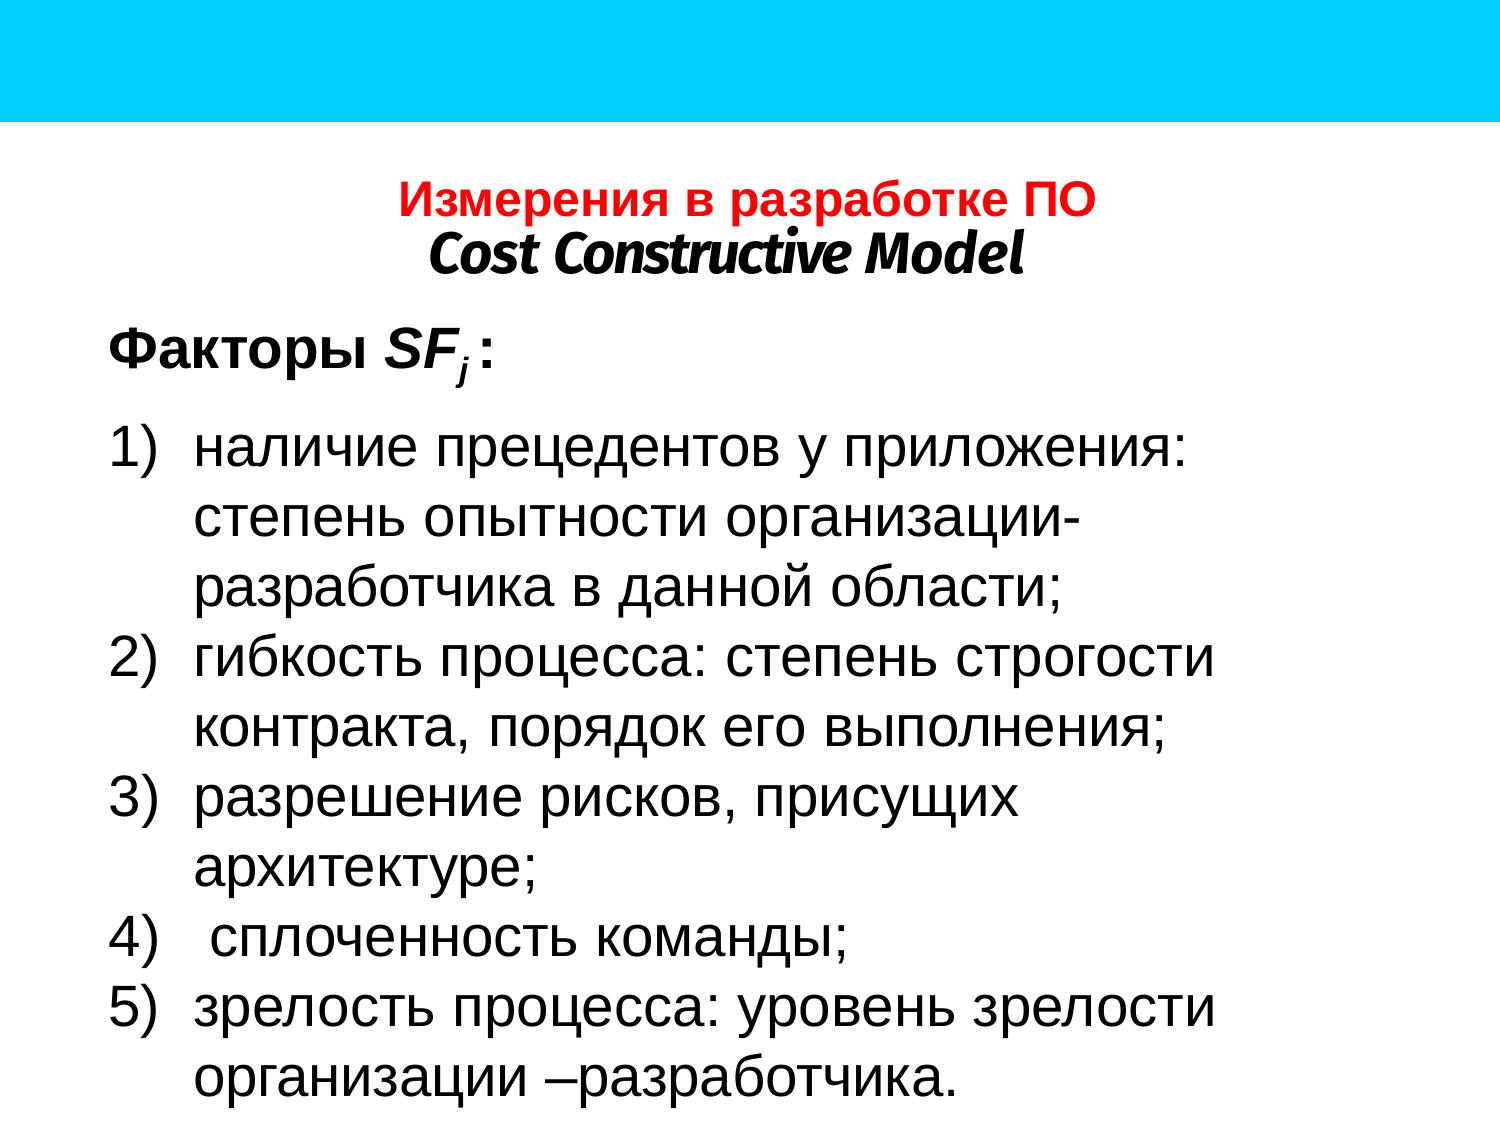

Измерения в разработке ПО
# Cost Constructive Model
Факторы SFj :
наличие прецедентов у приложения: степень опытности организации- разработчика в данной области;
гибкость процесса: степень строгости контракта, порядок его выполнения;
разрешение рисков, присущих архитектуре;
сплоченность команды;
зрелость процесса: уровень зрелости организации –разработчика.